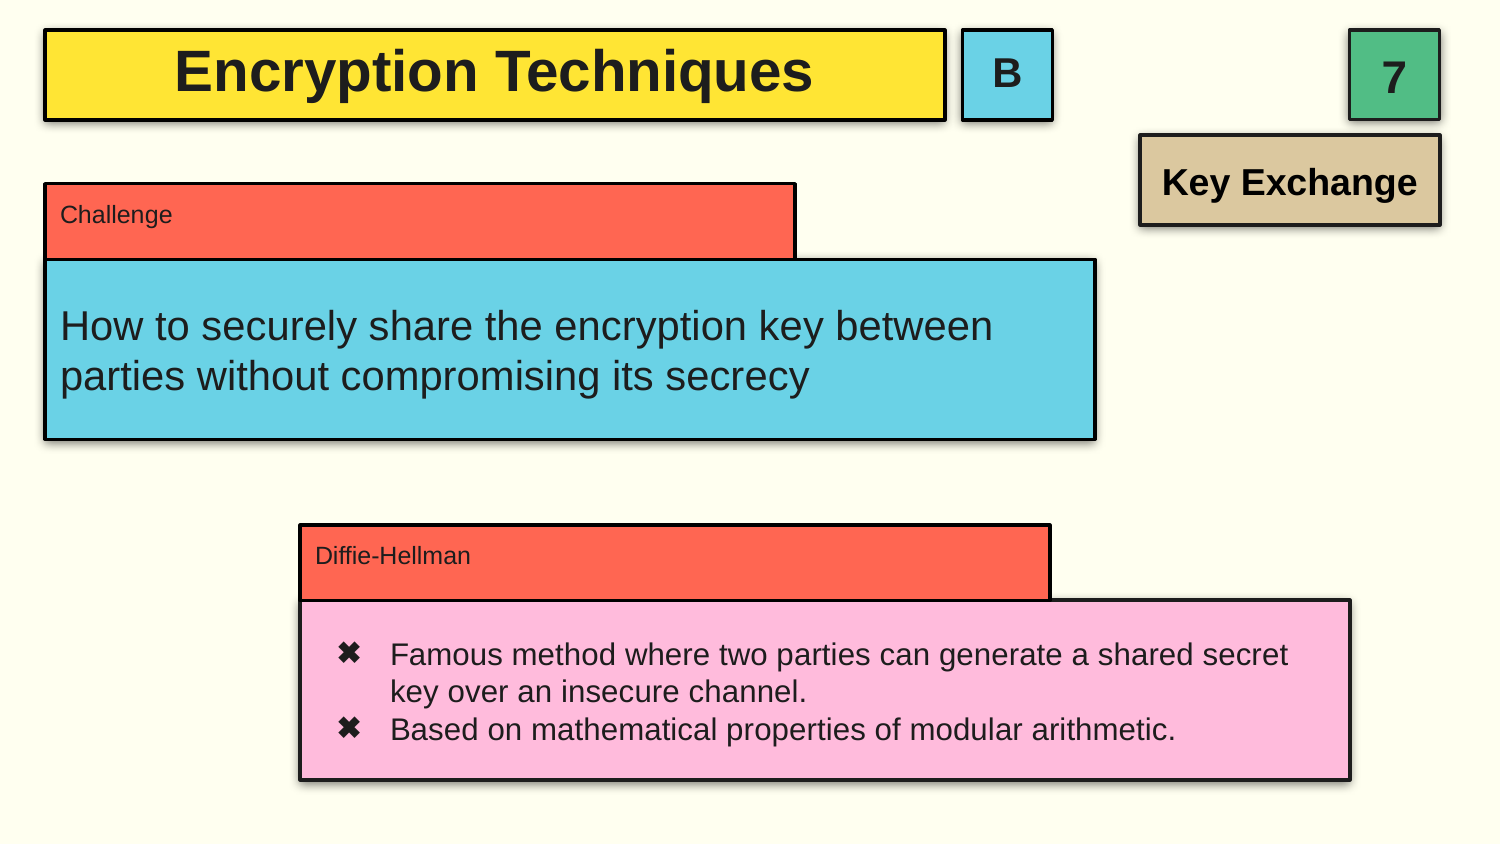

B
# Encryption Techniques
Key Exchange
Challenge
How to securely share the encryption key between parties without compromising its secrecy
Diffie-Hellman
Famous method where two parties can generate a shared secret key over an insecure channel.
Based on mathematical properties of modular arithmetic.